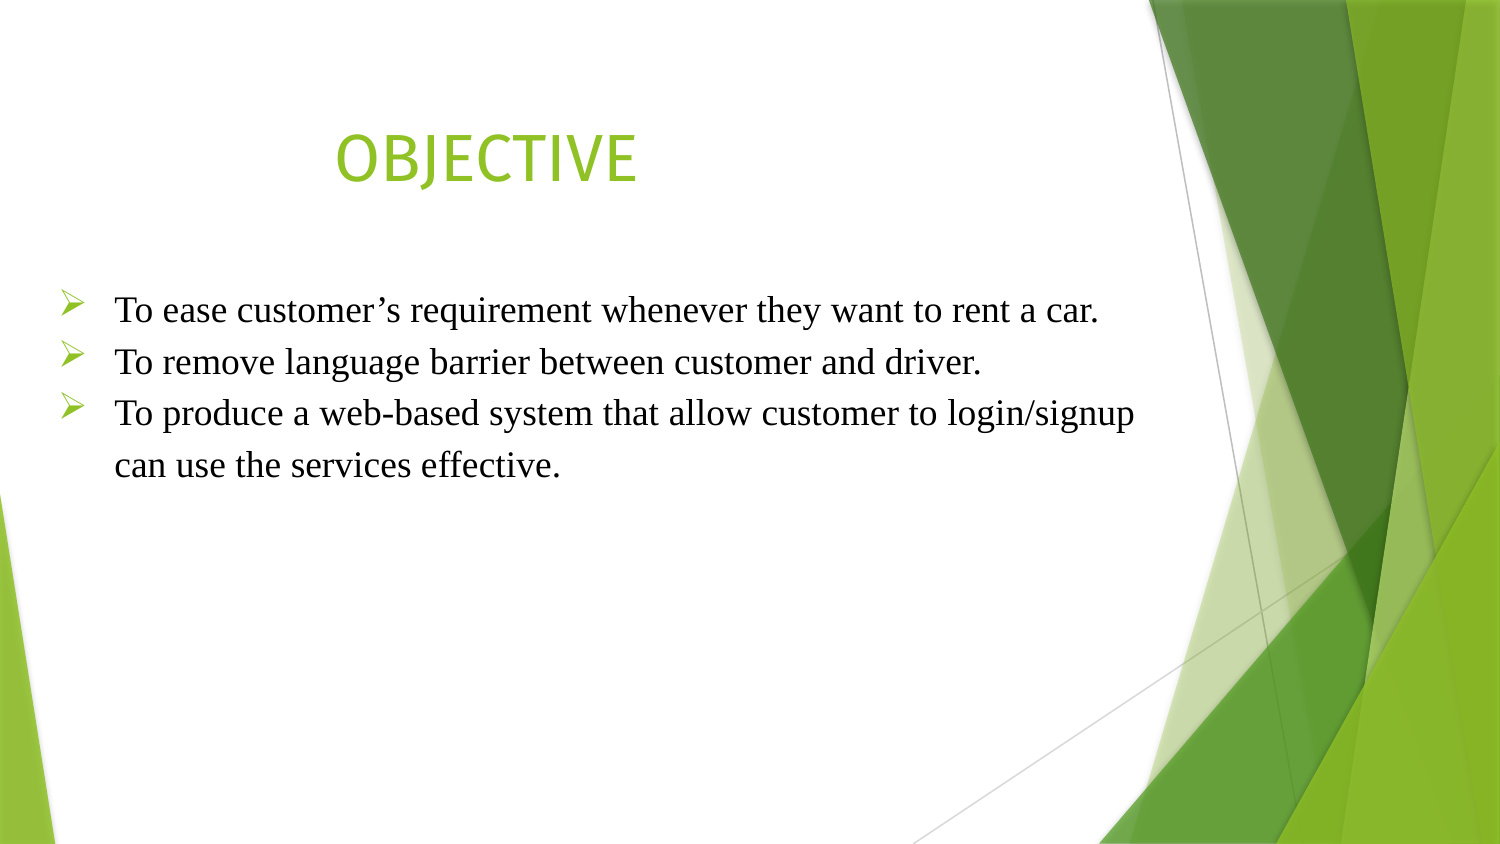

# OBJECTIVE
To ease customer’s requirement whenever they want to rent a car.
To remove language barrier between customer and driver.
To produce a web-based system that allow customer to login/signup can use the services effective.